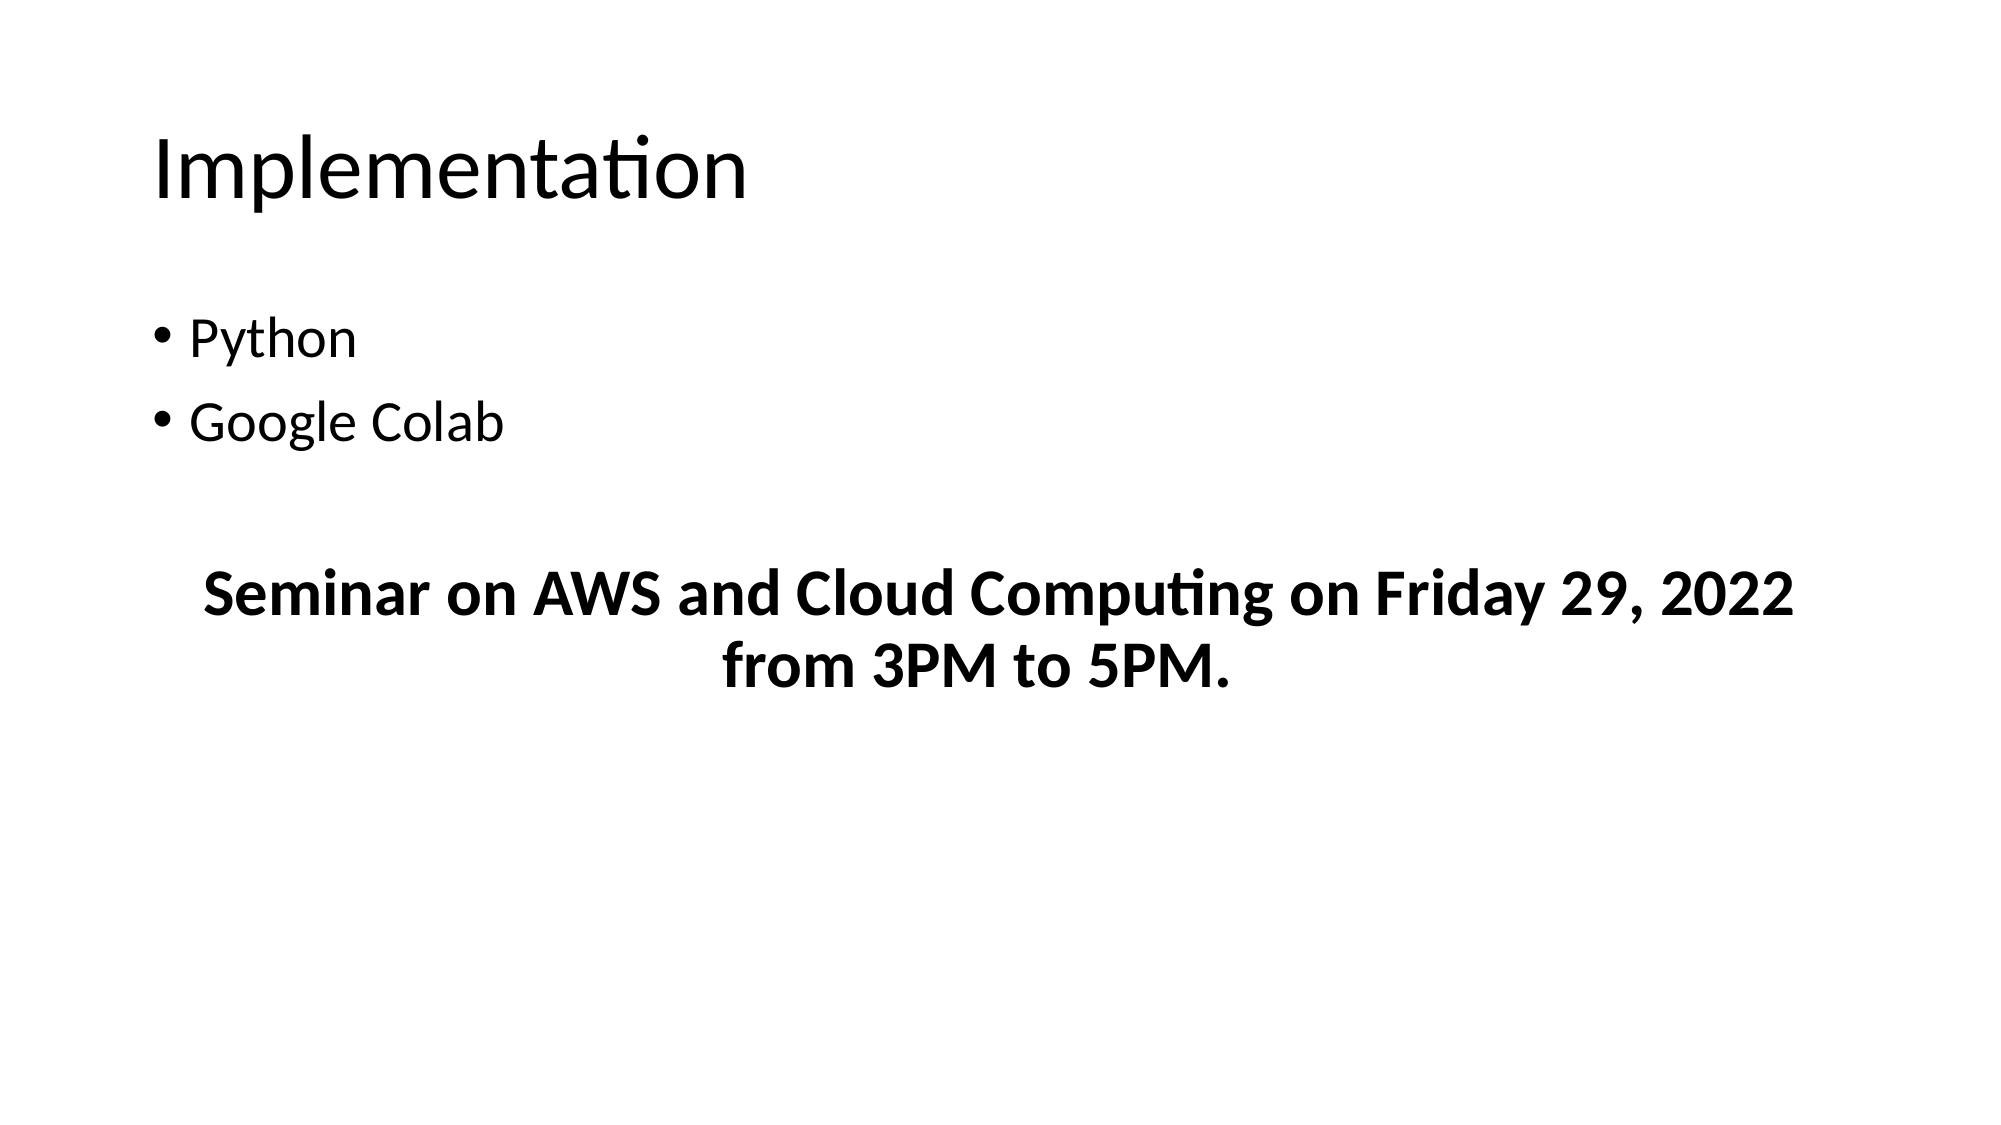

# Implementation
Python
Google Colab

Seminar on AWS and Cloud Computing on Friday 29, 2022 from 3PM to 5PM.